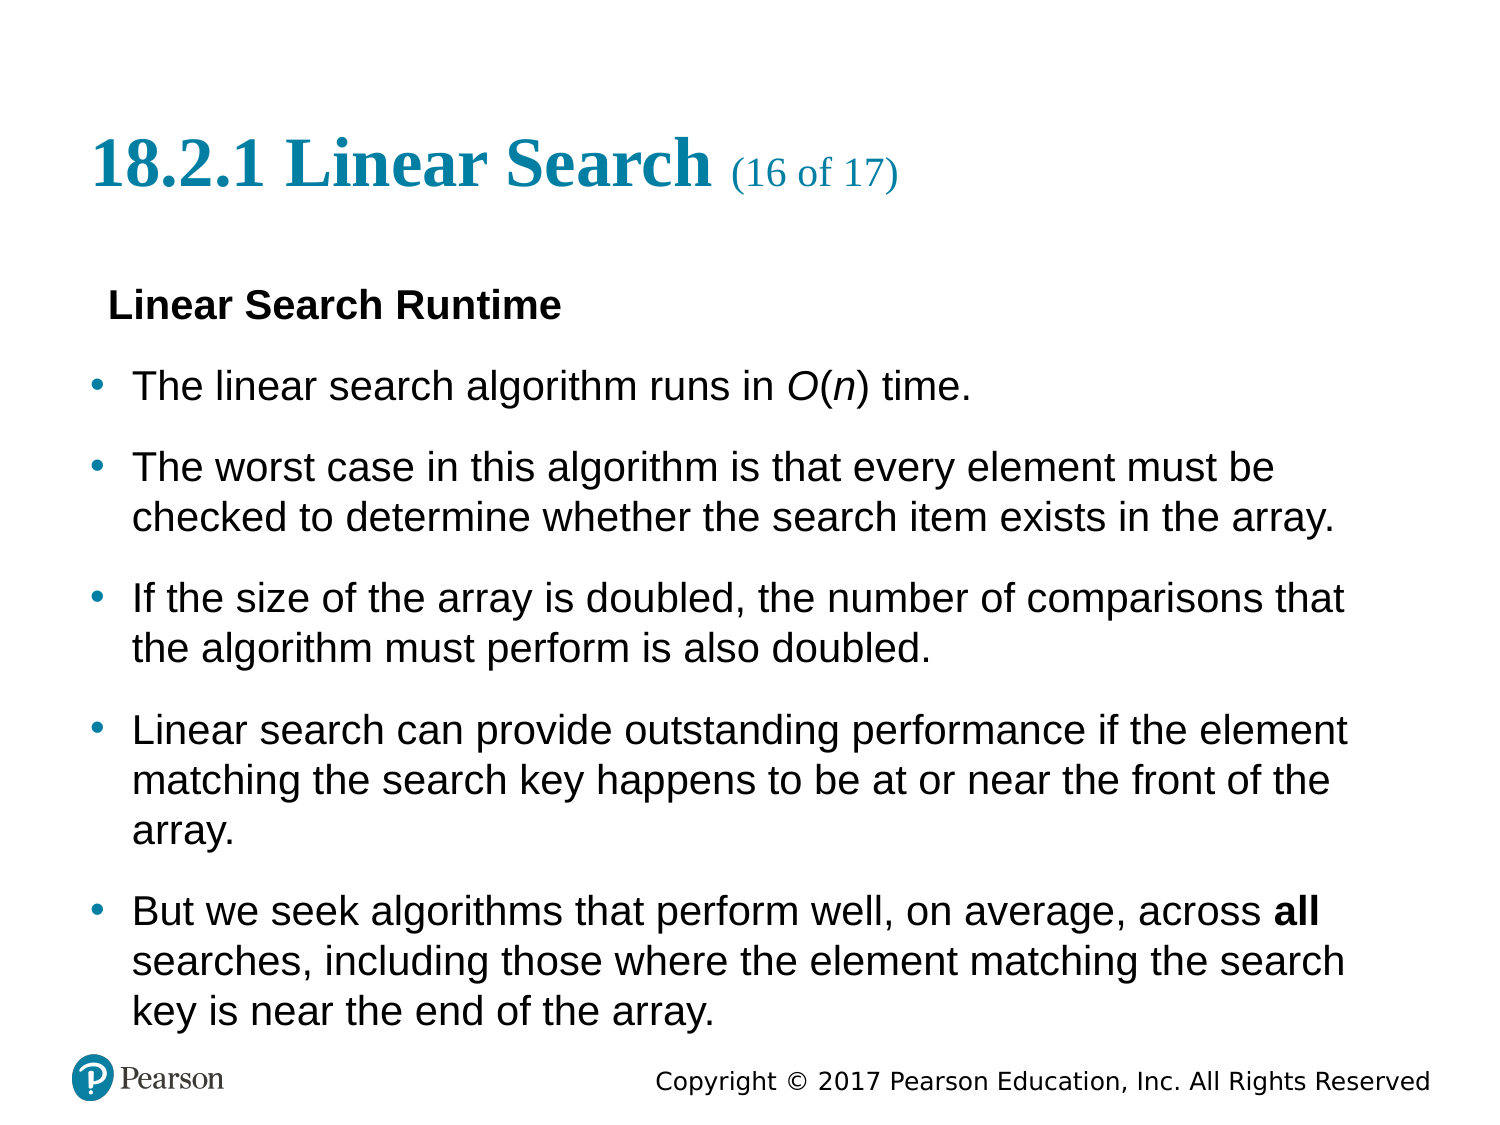

# 18.2.1 Linear Search (16 of 17)
Linear Search Runtime
The linear search algorithm runs in O(n) time.
The worst case in this algorithm is that every element must be checked to determine whether the search item exists in the array.
If the size of the array is doubled, the number of comparisons that the algorithm must perform is also doubled.
Linear search can provide outstanding performance if the element matching the search key happens to be at or near the front of the array.
But we seek algorithms that perform well, on average, across all searches, including those where the element matching the search key is near the end of the array.